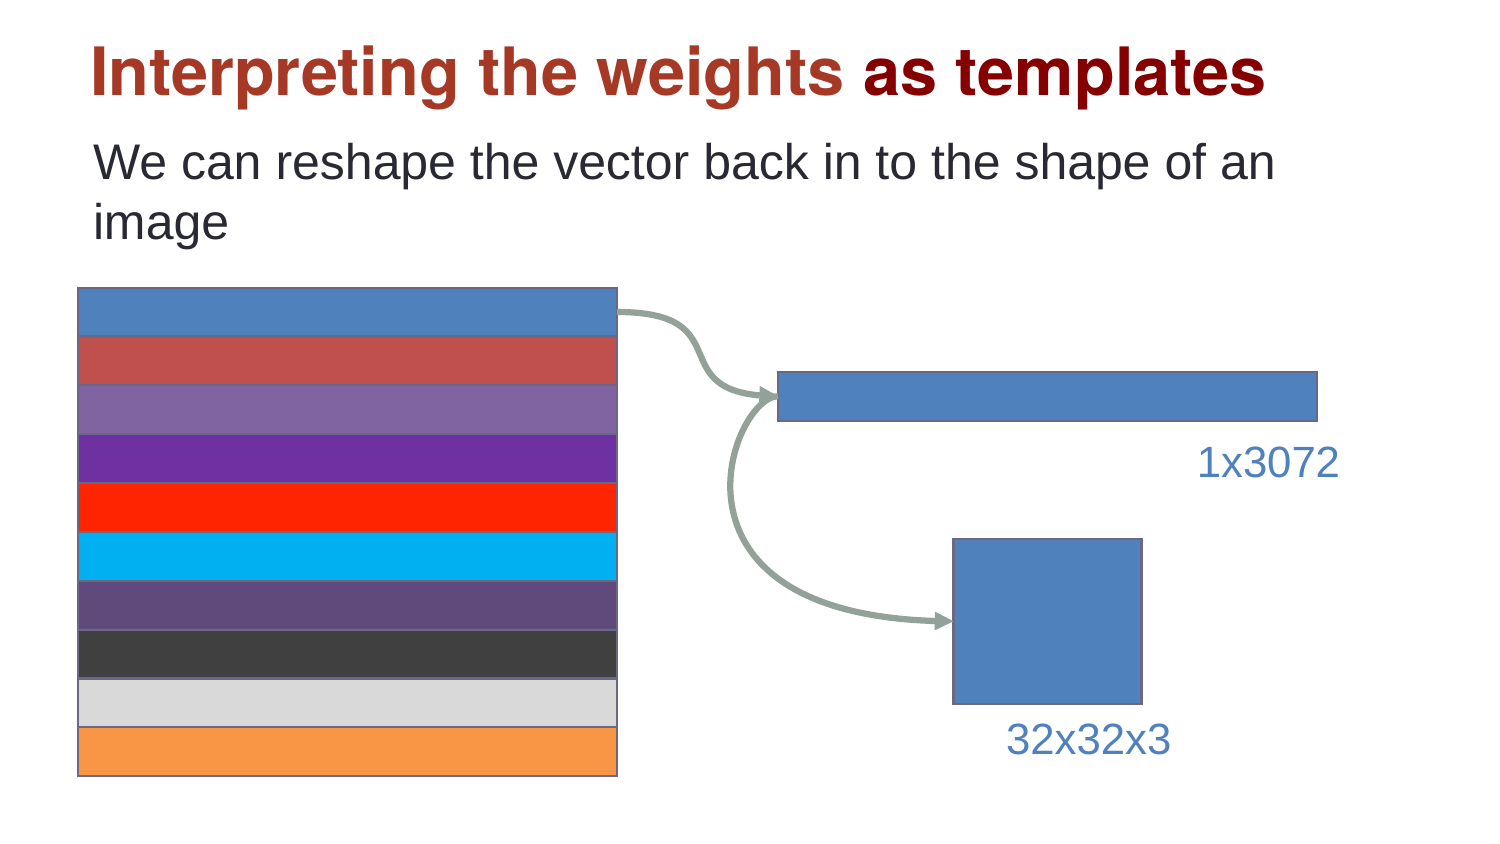

# Interpreting the weights as templates

We can reshape the vector back in to the shape of an image

1x3072

32x32x3
Dog
Cat
Bird
Airplace
Automobile
Deer
Frog
Horse
Ship
truck